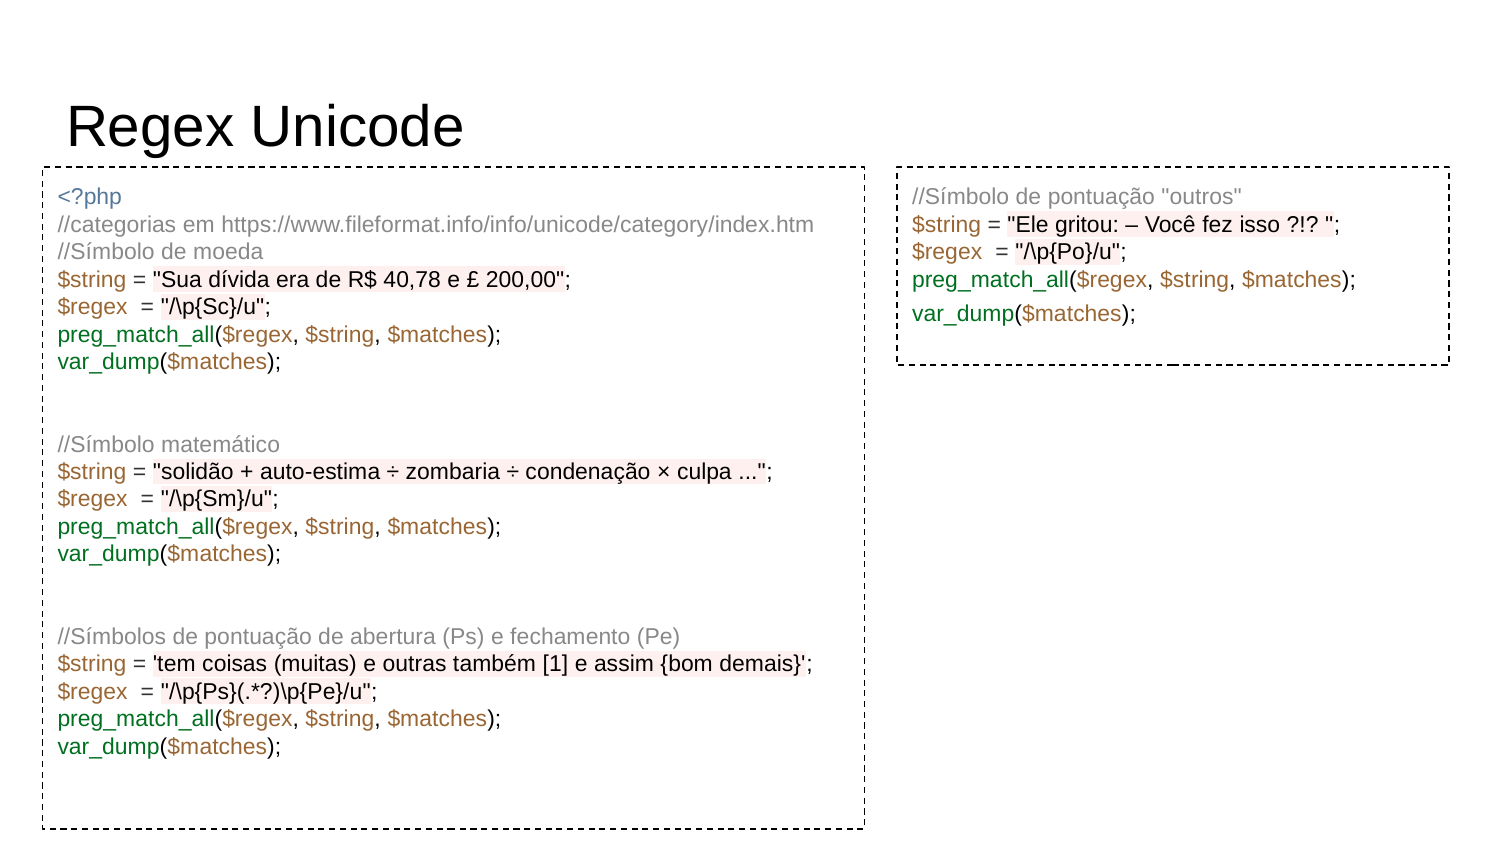

# Regex Unicode
<?php
//categorias em https://www.fileformat.info/info/unicode/category/index.htm
//Símbolo de moeda
$string = "Sua dívida era de R$ 40,78 e £ 200,00";
$regex  = "/\p{Sc}/u";
preg_match_all($regex, $string, $matches);
var_dump($matches);

//Símbolo matemático
$string = "solidão + auto-estima ÷ zombaria ÷ condenação × culpa ...";
$regex  = "/\p{Sm}/u";
preg_match_all($regex, $string, $matches);
var_dump($matches);

//Símbolos de pontuação de abertura (Ps) e fechamento (Pe)
$string = 'tem coisas (muitas) e outras também [1] e assim {bom demais}';
$regex  = "/\p{Ps}(.*?)\p{Pe}/u";
preg_match_all($regex, $string, $matches);
var_dump($matches);

//Símbolo de pontuação "outros"
$string = "Ele gritou: – Você fez isso ?!? ";
$regex  = "/\p{Po}/u";
preg_match_all($regex, $string, $matches);
var_dump($matches);